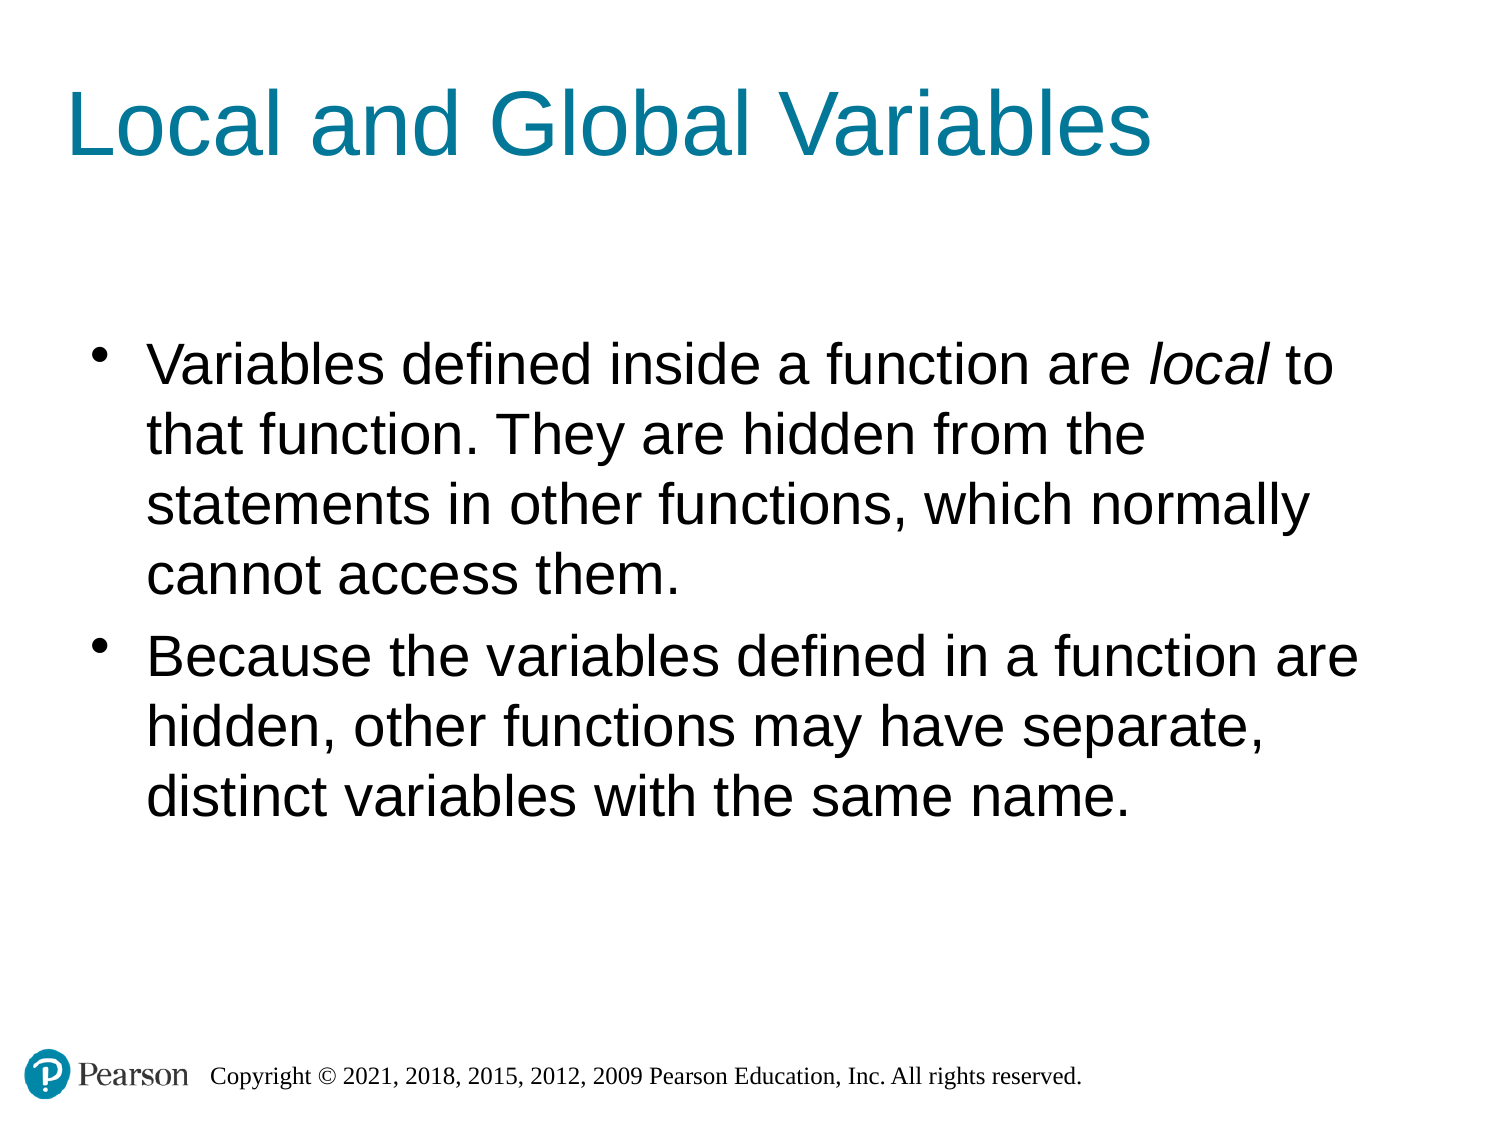

# Local and Global Variables
Variables defined inside a function are local to that function. They are hidden from the statements in other functions, which normally cannot access them.
Because the variables defined in a function are hidden, other functions may have separate, distinct variables with the same name.